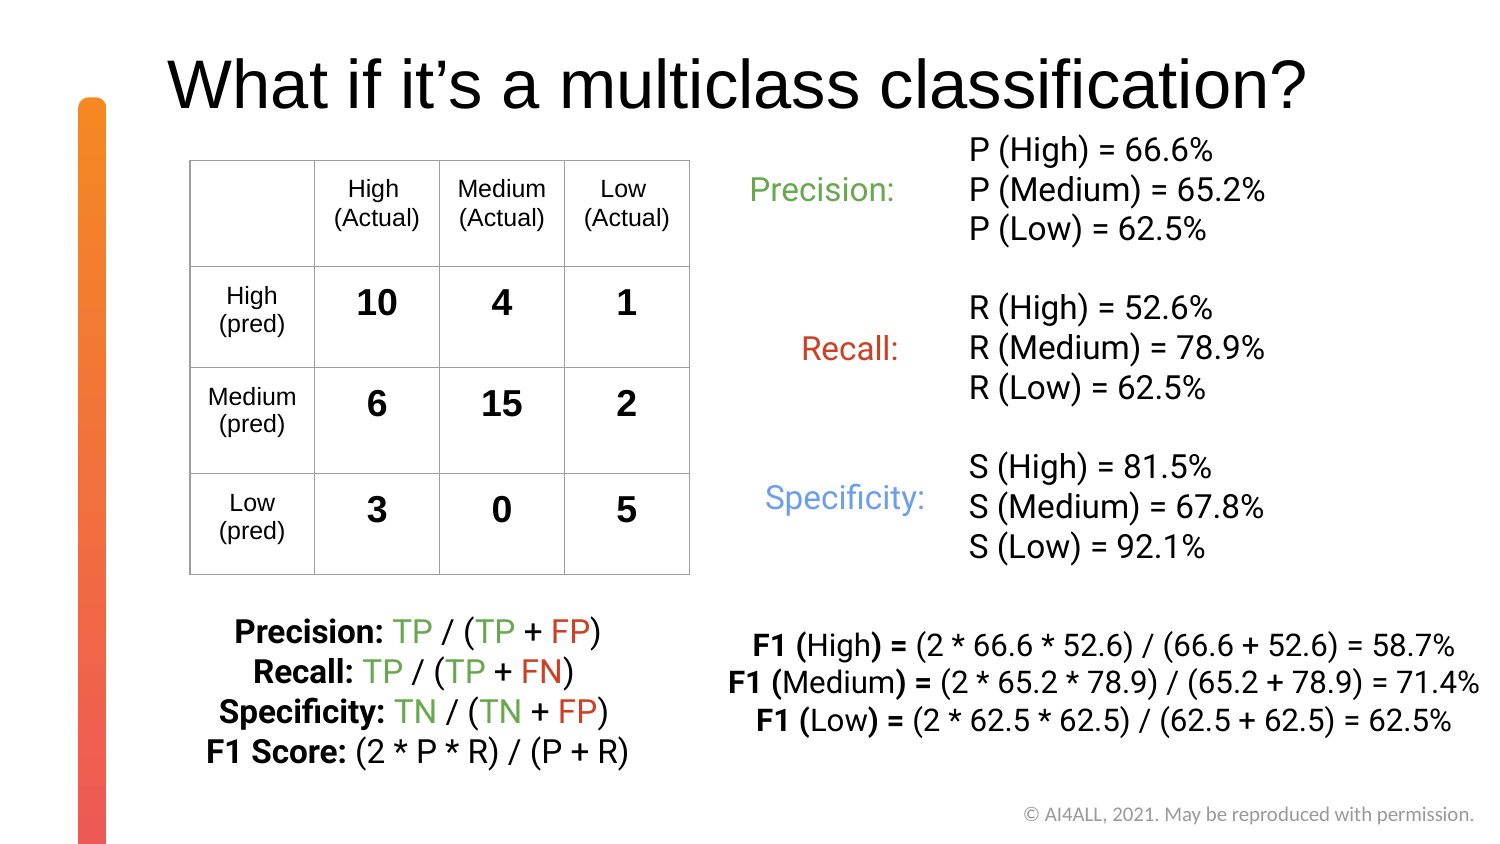

# What if it’s a multiclass classification?
P (High) = 66.6%
P (Medium) = 65.2%
P (Low) = 62.5%
Precision:
|  | High (Actual) | Medium (Actual) | Low (Actual) |
| --- | --- | --- | --- |
| High (pred) | 10 | 4 | 1 |
| Medium (pred) | 6 | 15 | 2 |
| Low (pred) | 3 | 0 | 5 |
R (High) = 52.6%
R (Medium) = 78.9%
R (Low) = 62.5%
Recall:
S (High) = 81.5%
S (Medium) = 67.8%
S (Low) = 92.1%
Specificity:
F1 (High) = (2 * 66.6 * 52.6) / (66.6 + 52.6) = 58.7%
F1 (Medium) = (2 * 65.2 * 78.9) / (65.2 + 78.9) = 71.4%
F1 (Low) = (2 * 62.5 * 62.5) / (62.5 + 62.5) = 62.5%

Precision: TP / (TP + FP)
Recall: TP / (TP + FN)
Specificity: TN / (TN + FP)
F1 Score: (2 * P * R) / (P + R)